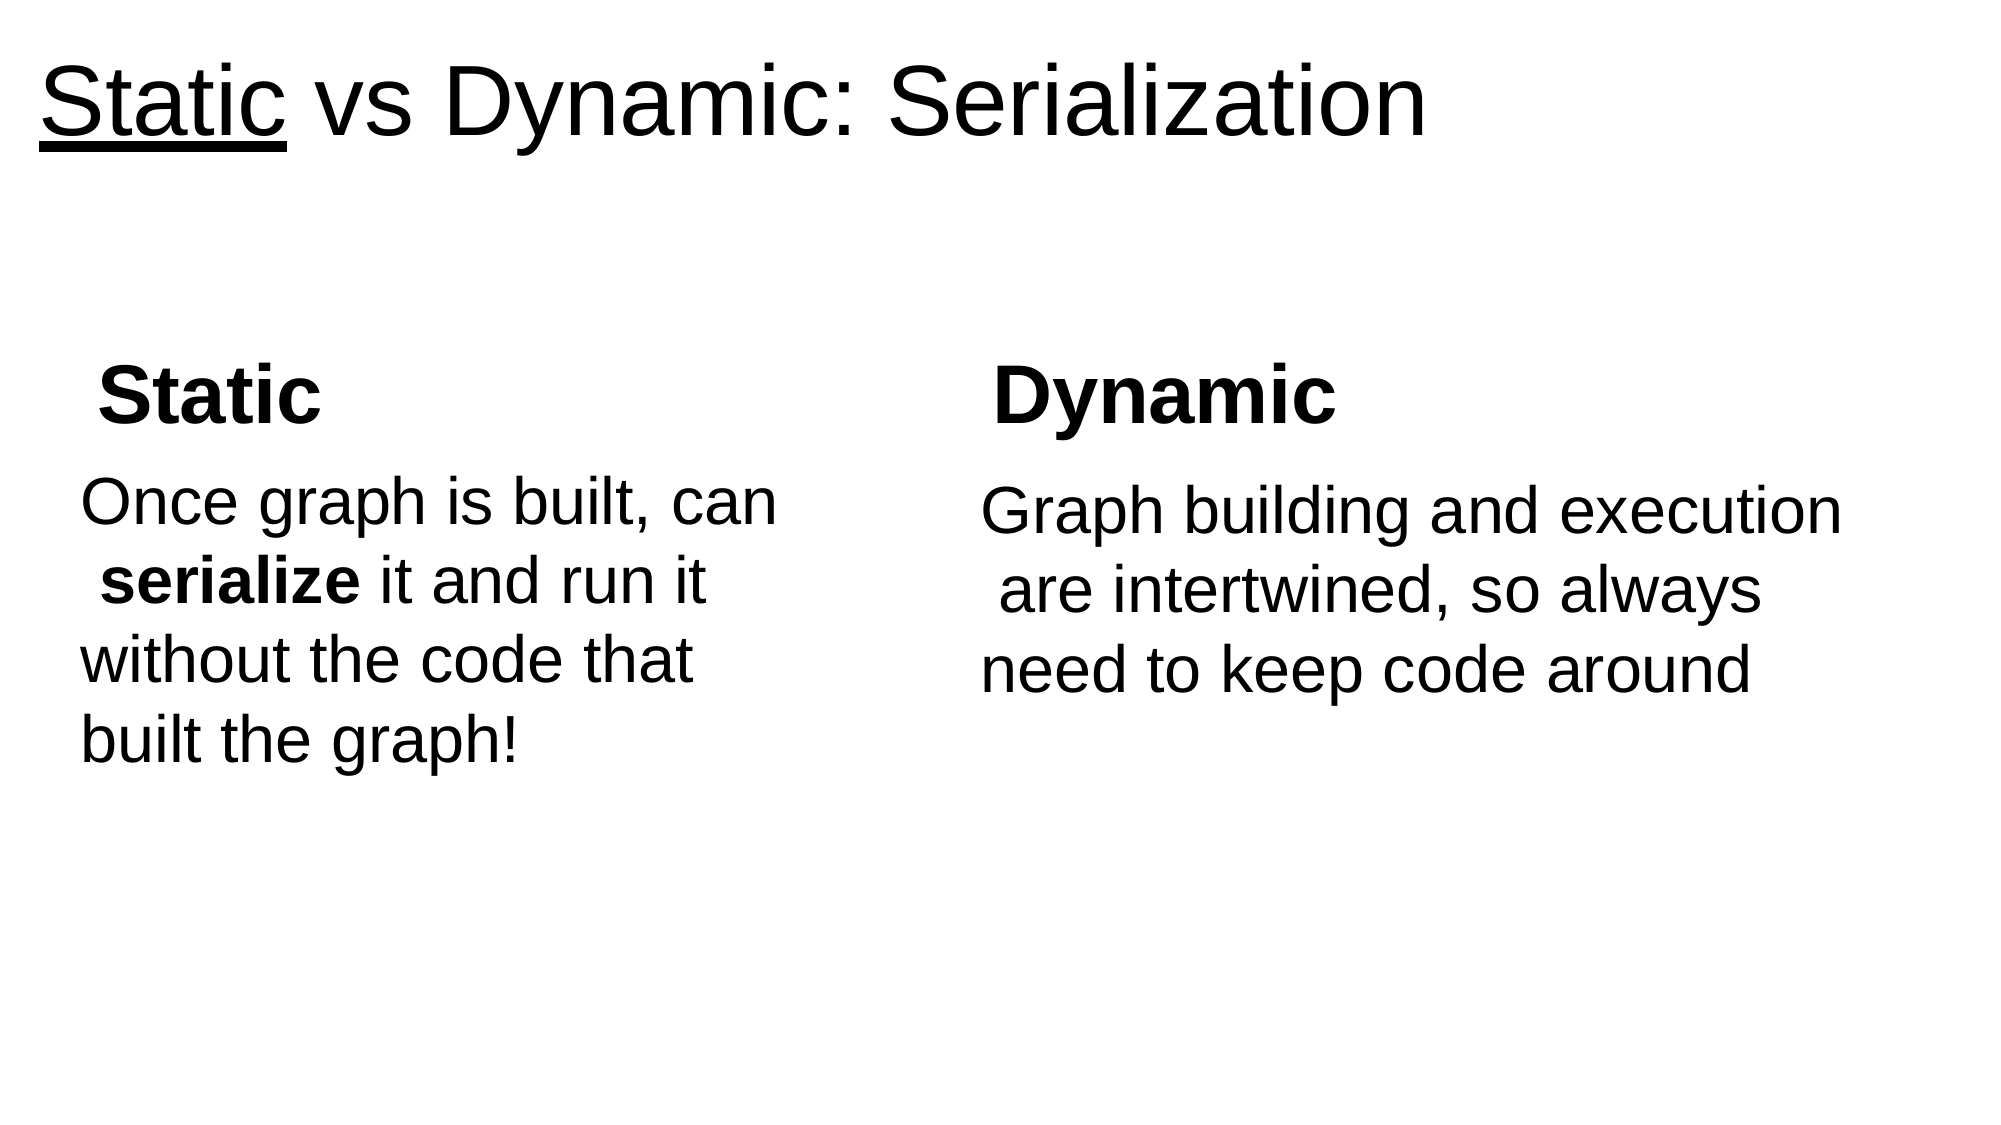

# Static vs Dynamic: Serialization
Dynamic
Graph building and execution  are intertwined, so always  need to keep code around
Static
Once graph is built, can  serialize it and run it  without the code that  built the graph!
Fei-Fei Li & Justin Johnson & Serena Yeung
11228 8